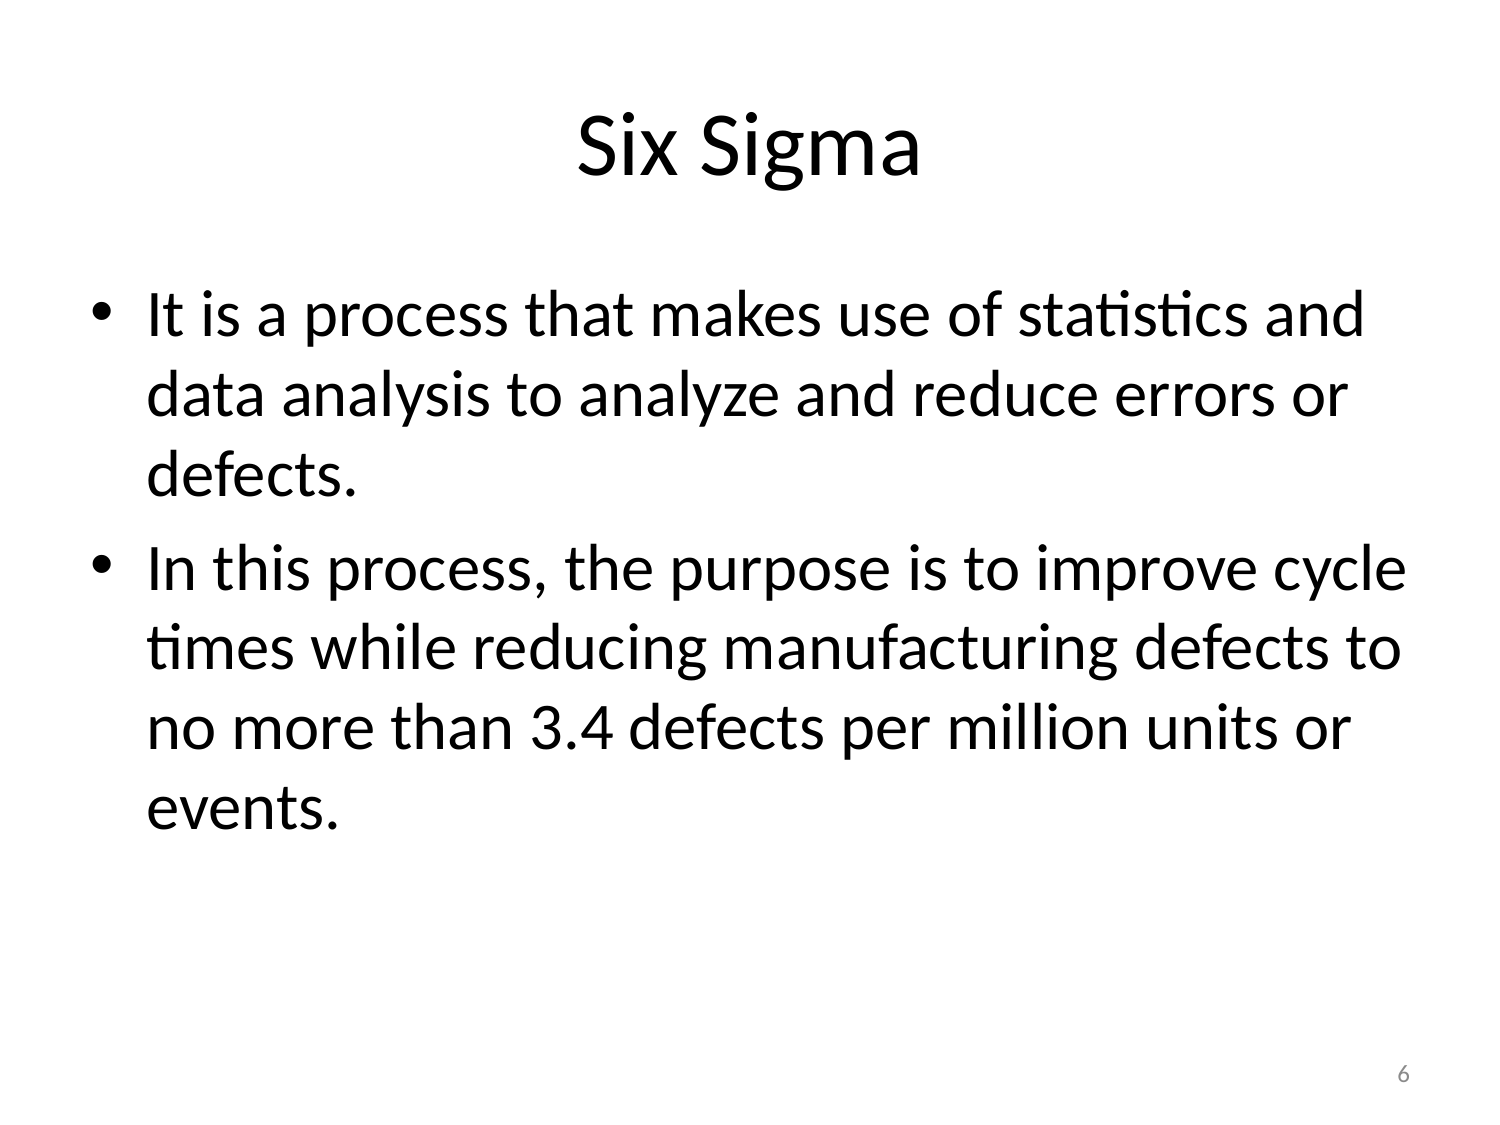

# Six Sigma
It is a process that makes use of statistics and data analysis to analyze and reduce errors or defects.
In this process, the purpose is to improve cycle times while reducing manufacturing defects to no more than 3.4 defects per million units or events.
6